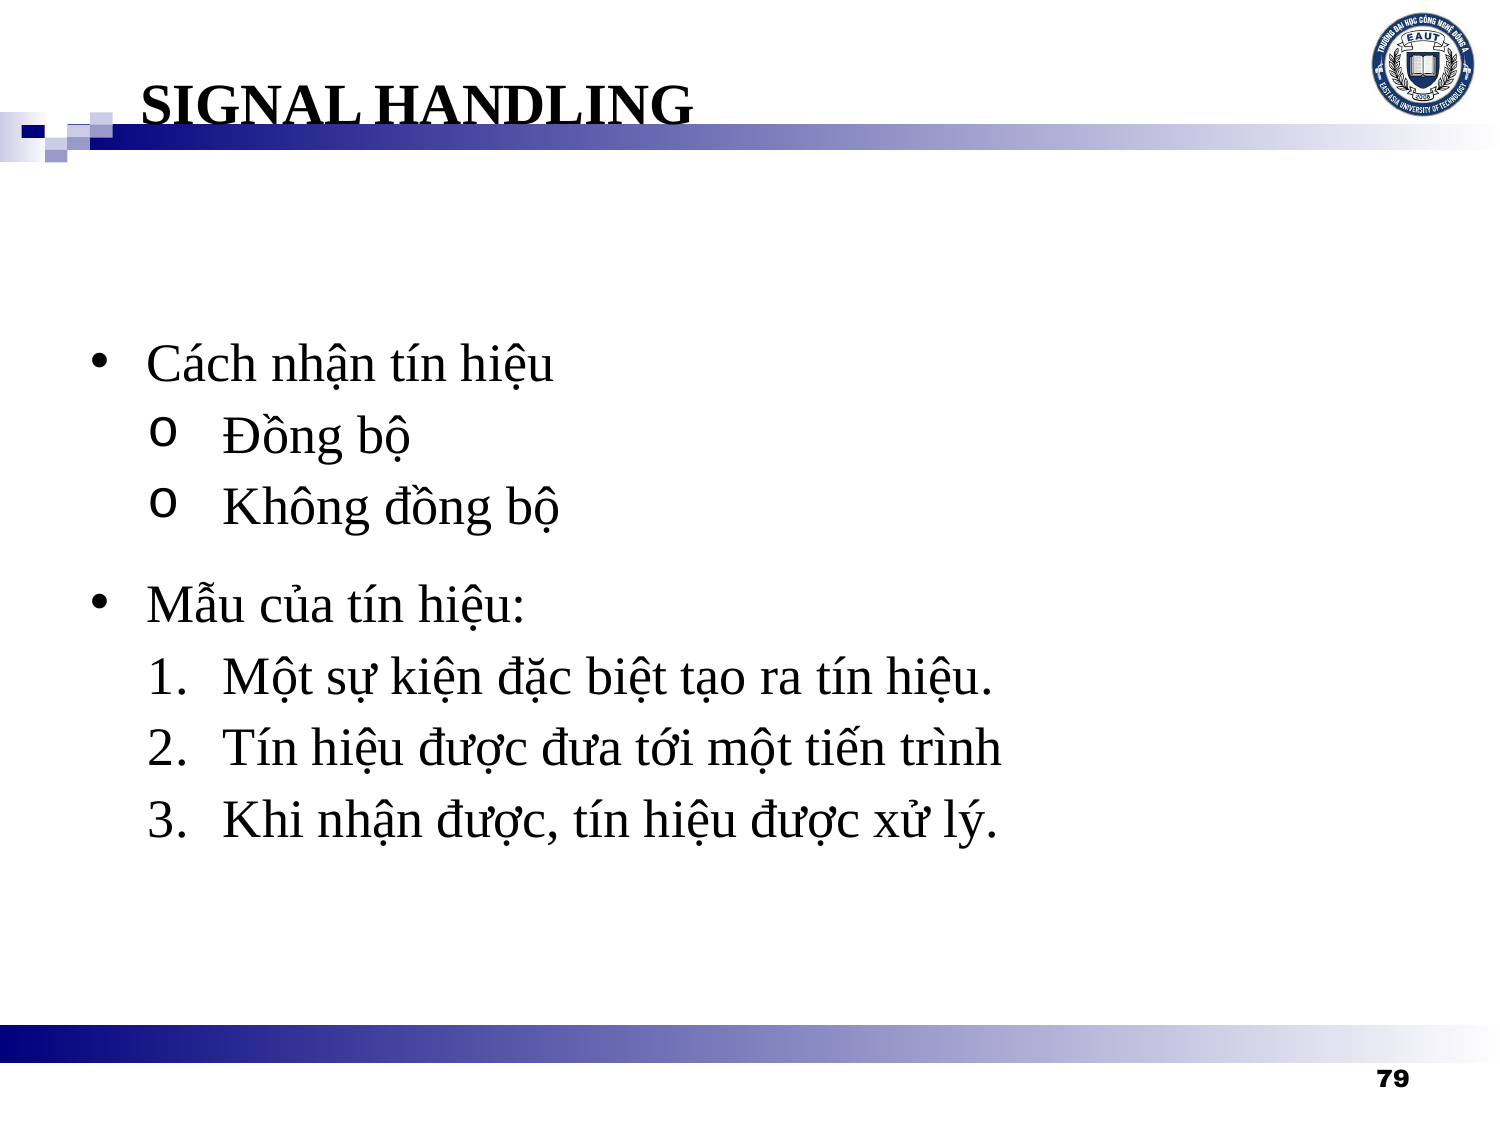

SIGNAL HANDLING
Cách nhận tín hiệu
Đồng bộ
Không đồng bộ
Mẫu của tín hiệu:
Một sự kiện đặc biệt tạo ra tín hiệu.
Tín hiệu được đưa tới một tiến trình
Khi nhận được, tín hiệu được xử lý.
79